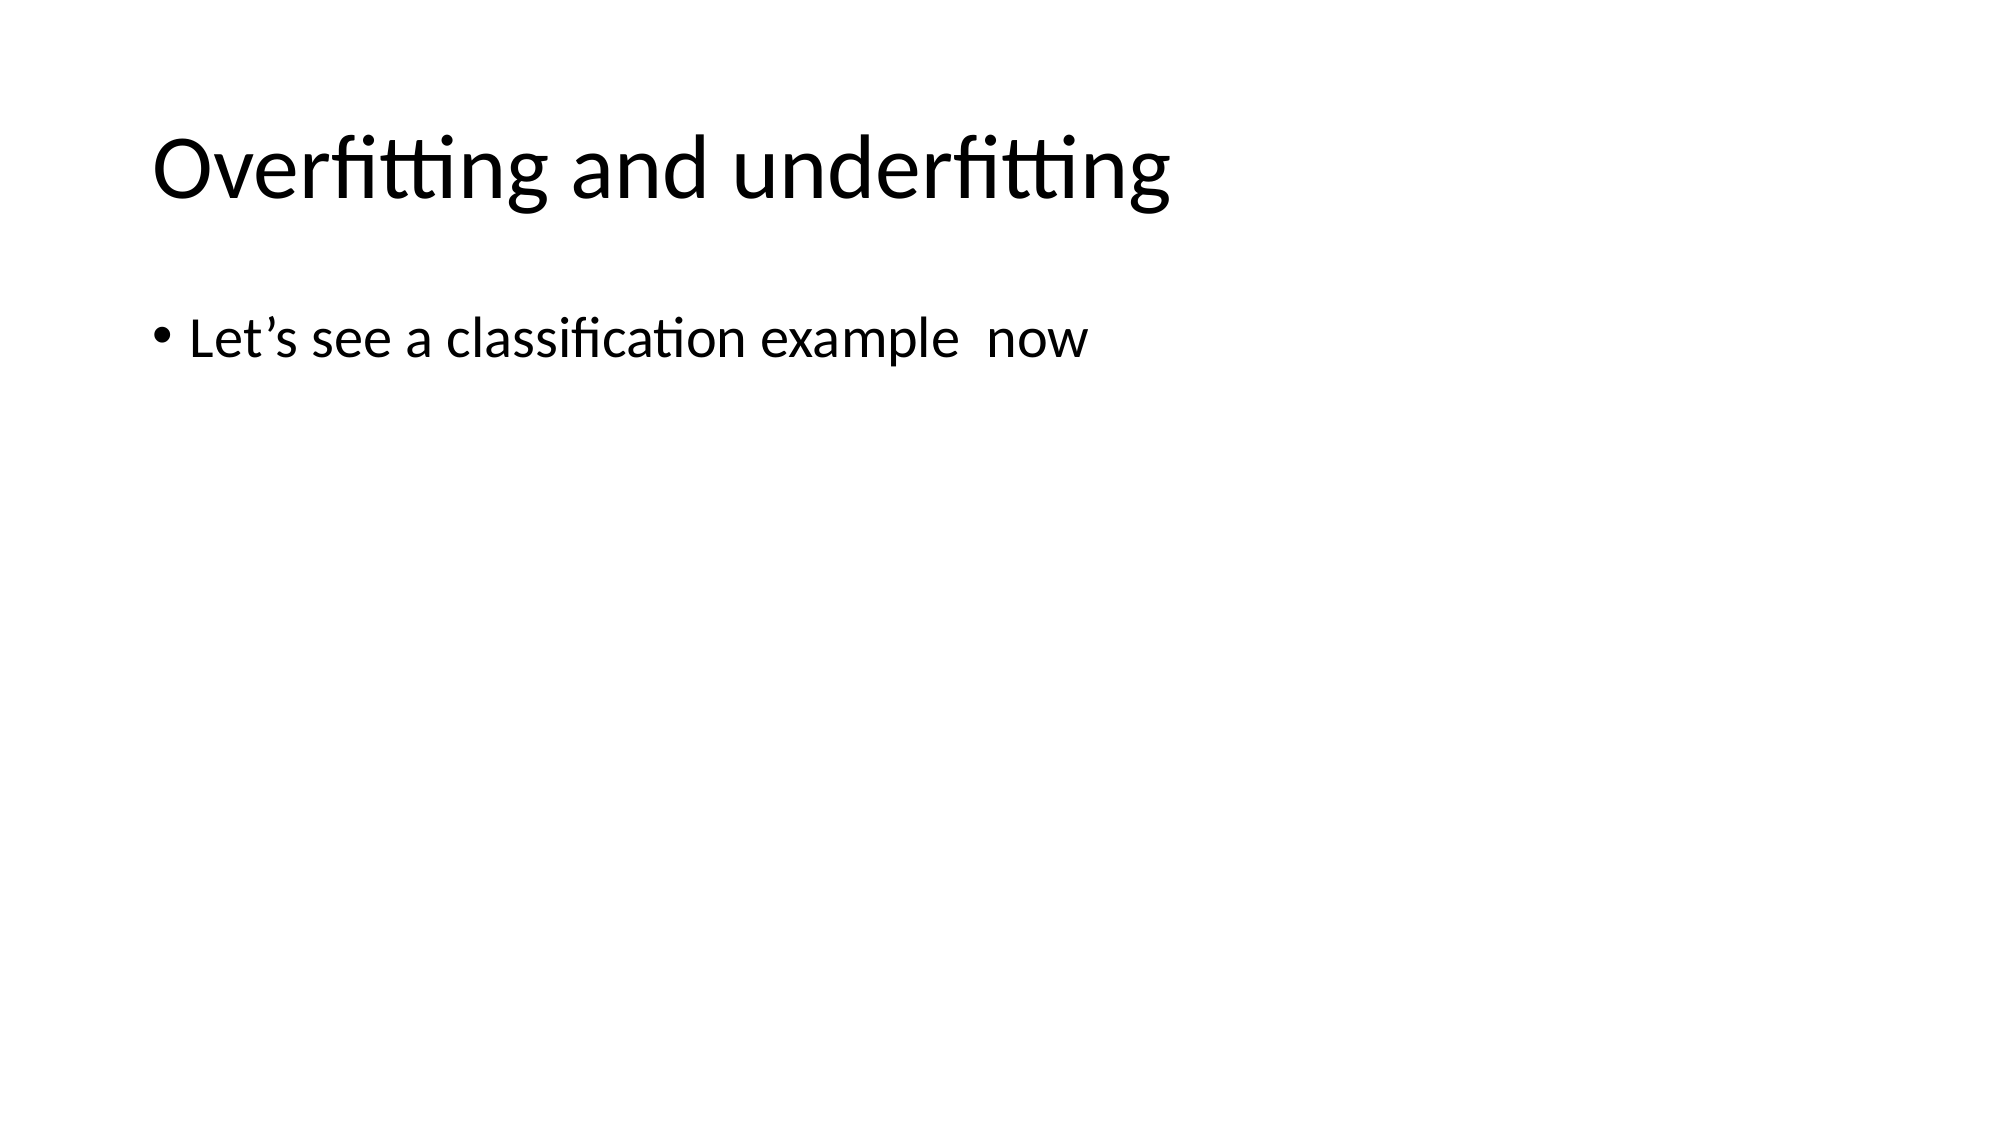

# Overfitting and underfitting
Let’s see a classification example  now